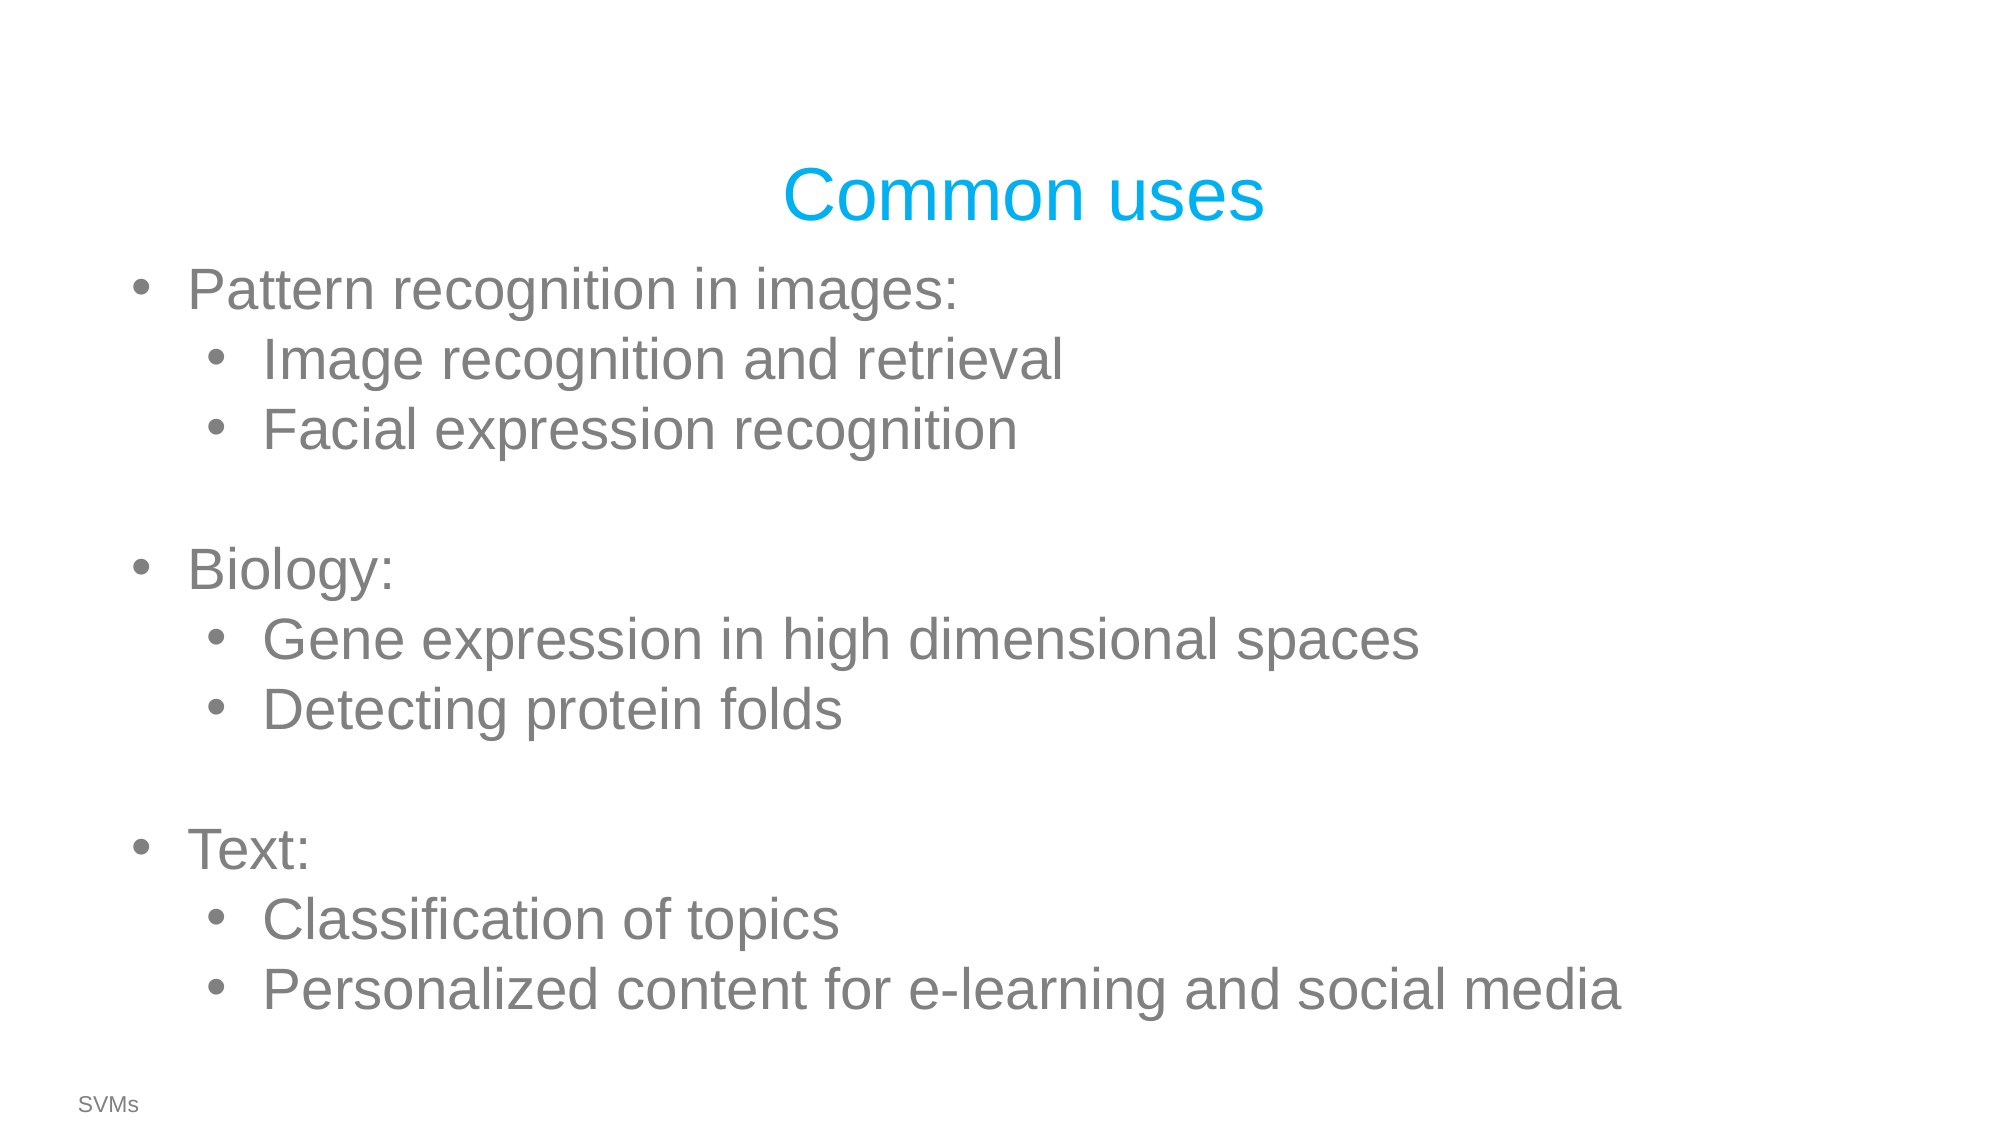

Common uses
Pattern recognition in images:
Image recognition and retrieval
Facial expression recognition

Biology:
Gene expression in high dimensional spaces
Detecting protein folds

Text:
Classification of topics
Personalized content for e-learning and social media

SVMs